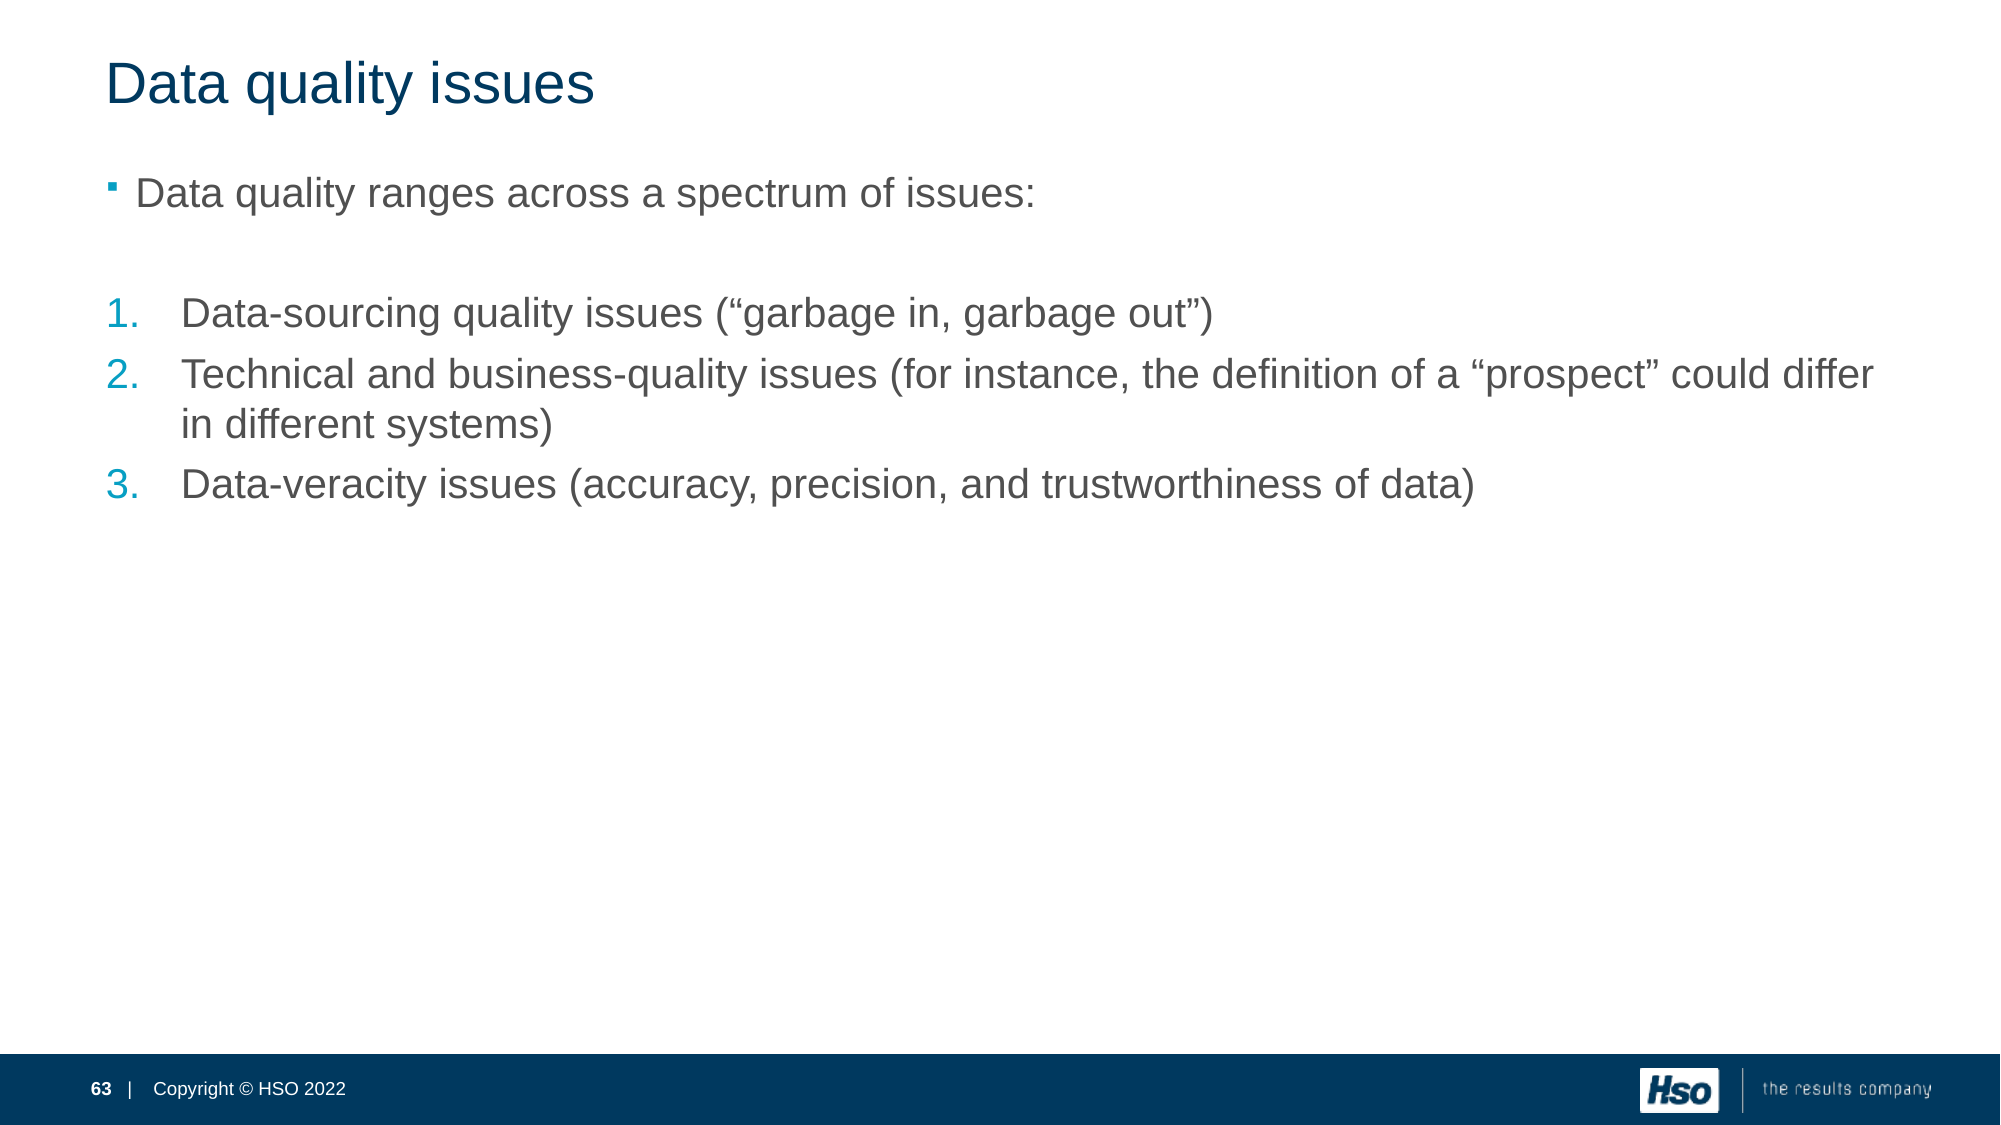

# Data quality issues
Data quality ranges across a spectrum of issues:

Data-sourcing quality issues (“garbage in, garbage out”)
Technical and business-quality issues (for instance, the definition of a “prospect” could differ in different systems)
Data-veracity issues (accuracy, precision, and trustworthiness of data)